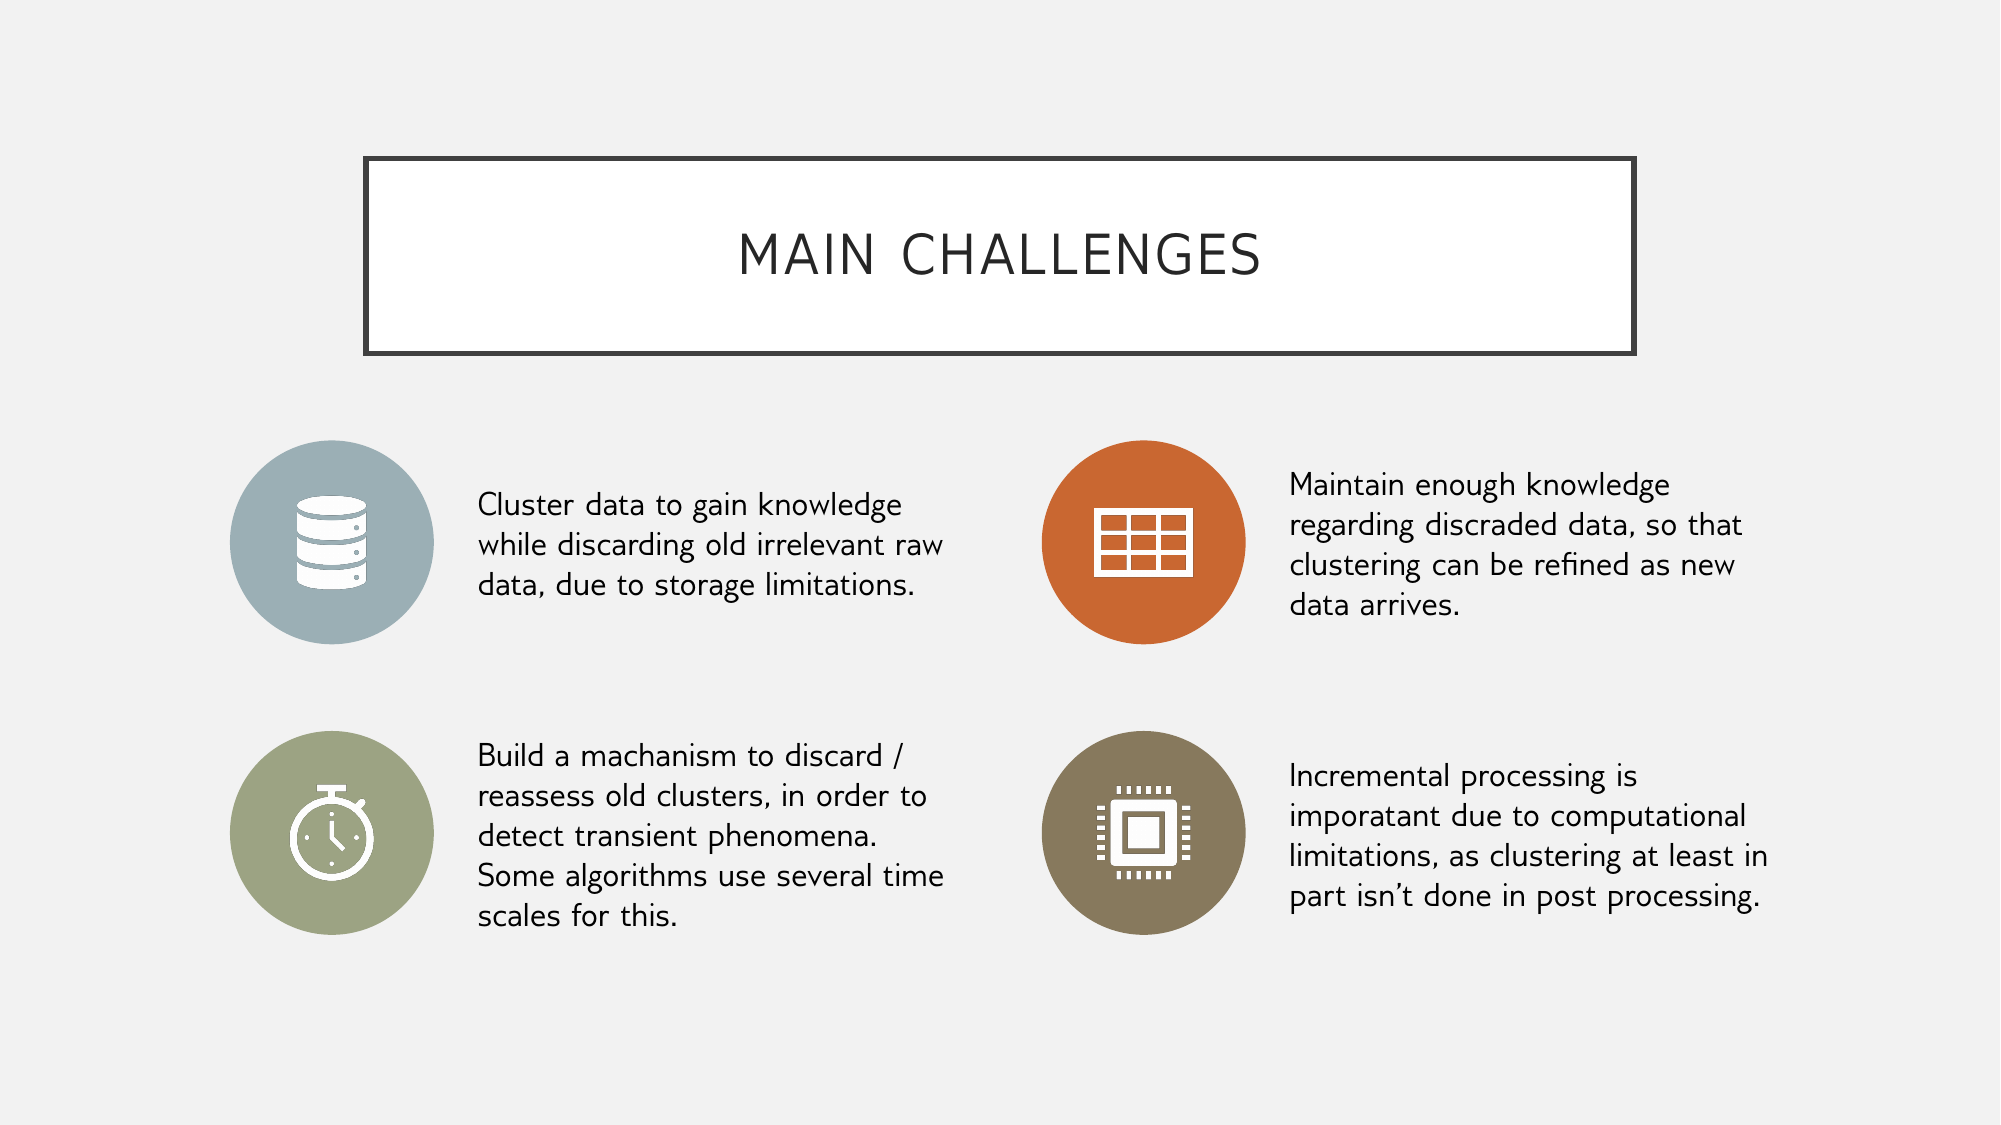

# Main Challenges
Cluster data to gain knowledge while discarding old irrelevant raw data, due to storage limitations.
Maintain enough knowledge regarding discraded data, so that clustering can be refined as new data arrives.
Build a machanism to discard / reassess old clusters, in order to detect transient phenomena. Some algorithms use several time scales for this.
Incremental processing is imporatant due to computational limitations, as clustering at least in part isn’t done in post processing.